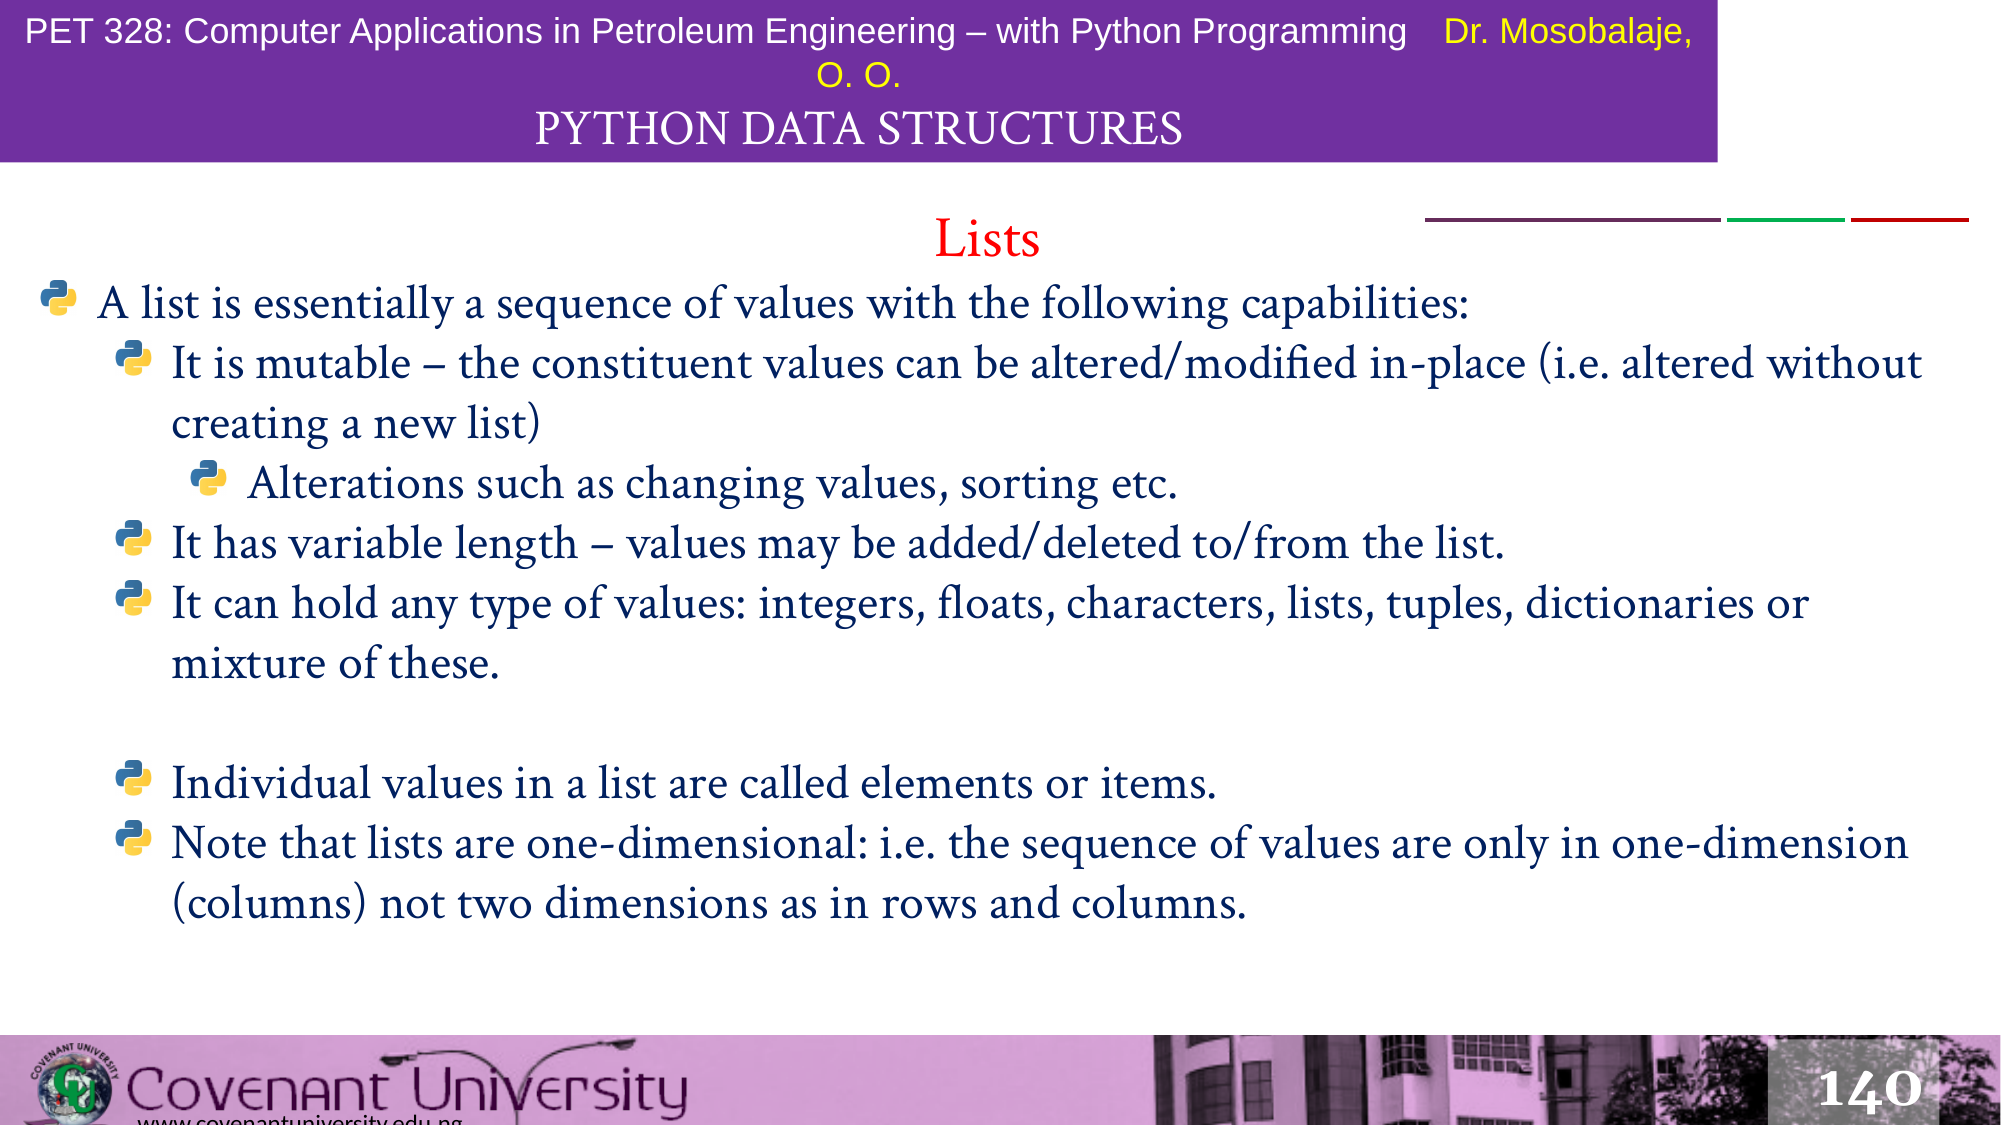

PET 328: Computer Applications in Petroleum Engineering – with Python Programming	Dr. Mosobalaje, O. O.
PYTHON DATA STRUCTURES

Lists
A list is essentially a sequence of values with the following capabilities:
It is mutable – the constituent values can be altered/modified in-place (i.e. altered without creating a new list)
Alterations such as changing values, sorting etc.
It has variable length – values may be added/deleted to/from the list.
It can hold any type of values: integers, floats, characters, lists, tuples, dictionaries or mixture of these.

Individual values in a list are called elements or items.
Note that lists are one-dimensional: i.e. the sequence of values are only in one-dimension (columns) not two dimensions as in rows and columns.